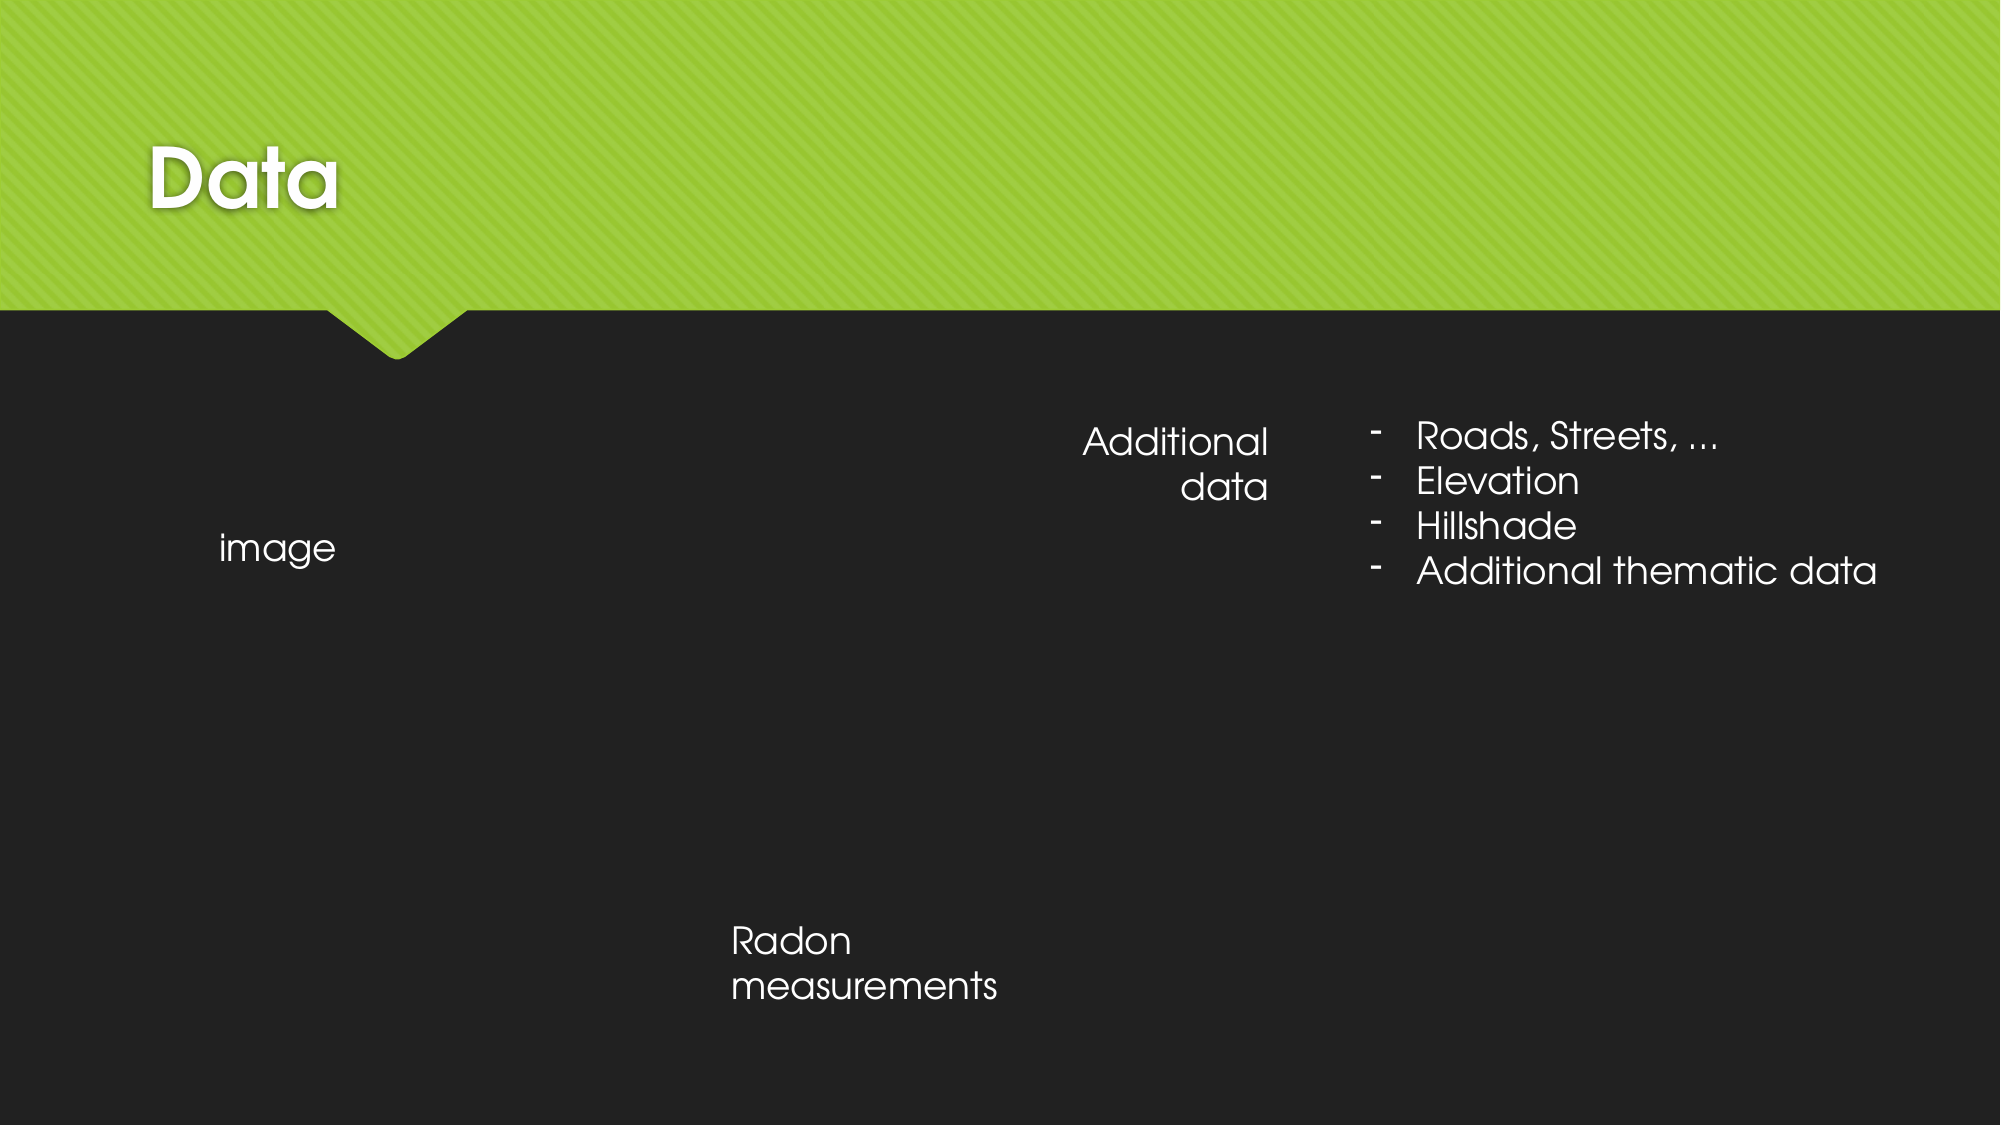

# Data

Roads, Streets, …
Elevation
Hillshade
Additional thematic data
Additional data
image
Radon measurements